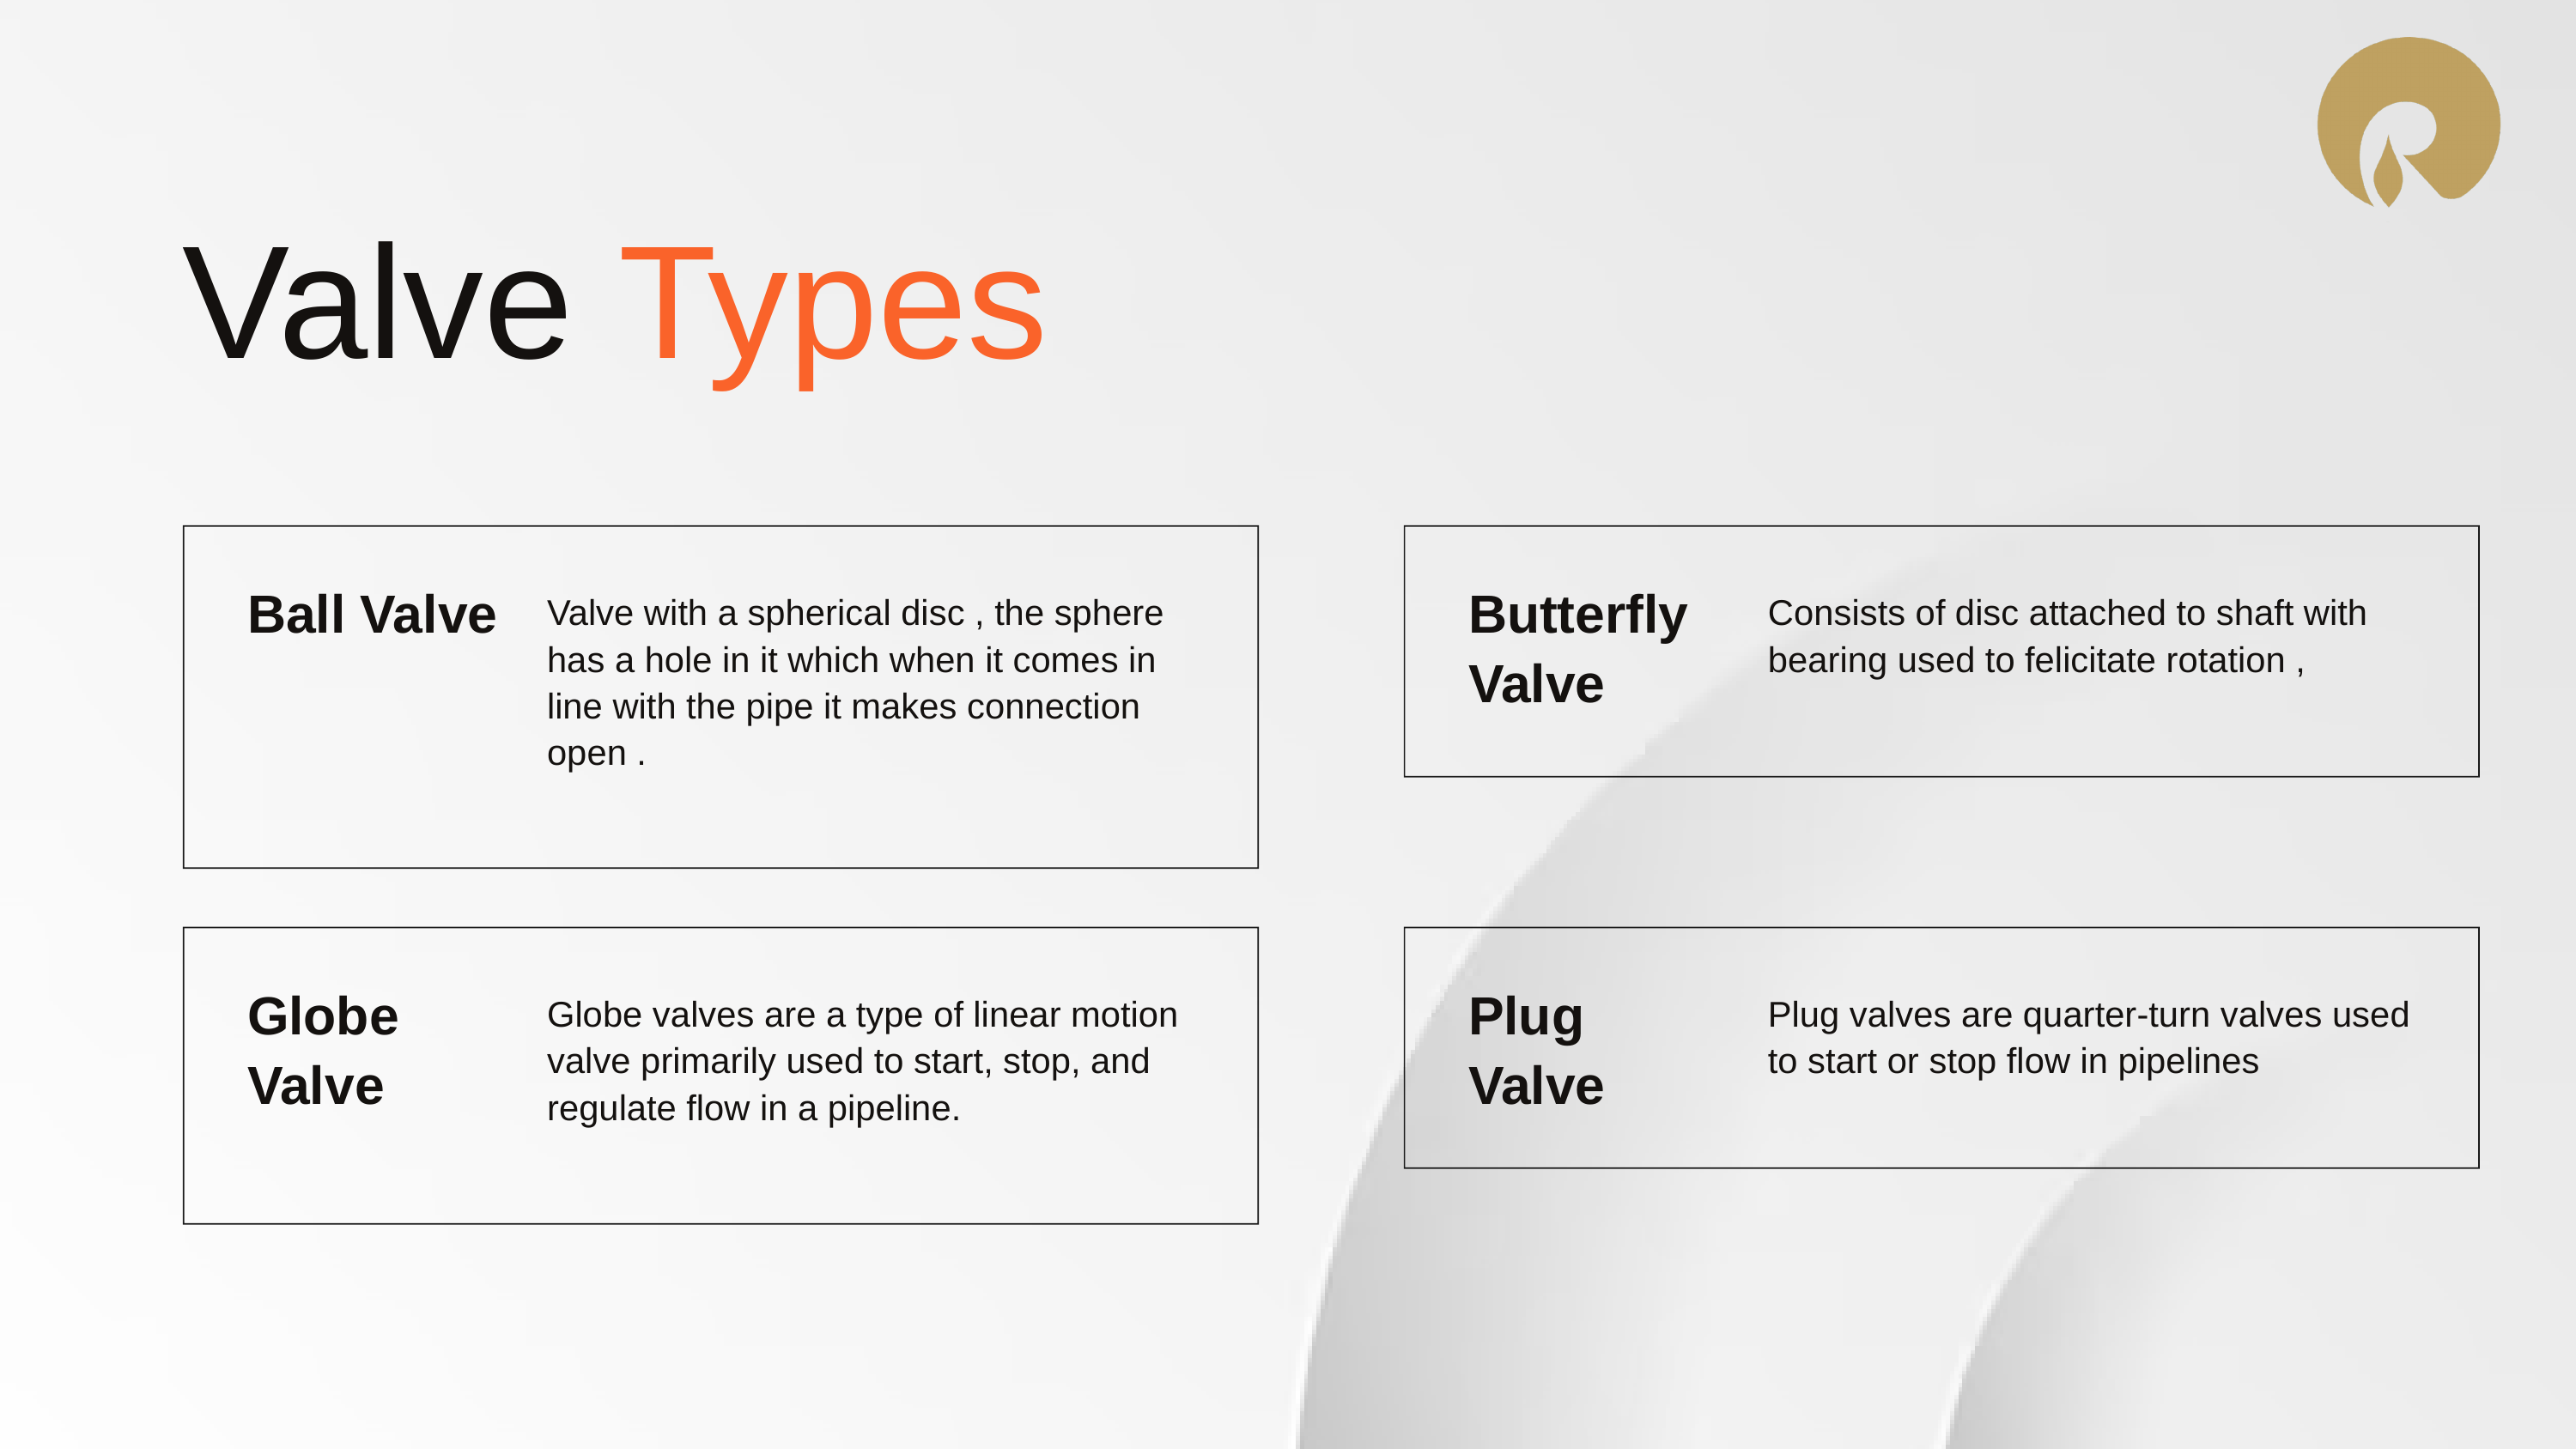

Valve Types

Ball Valve
Valve with a spherical disc , the sphere has a hole in it which when it comes in line with the pipe it makes connection open .

Butterfly Valve
Consists of disc attached to shaft with bearing used to felicitate rotation ,

Globe Valve
Globe valves are a type of linear motion valve primarily used to start, stop, and regulate flow in a pipeline.

Plug Valve
Plug valves are quarter-turn valves used to start or stop flow in pipelines